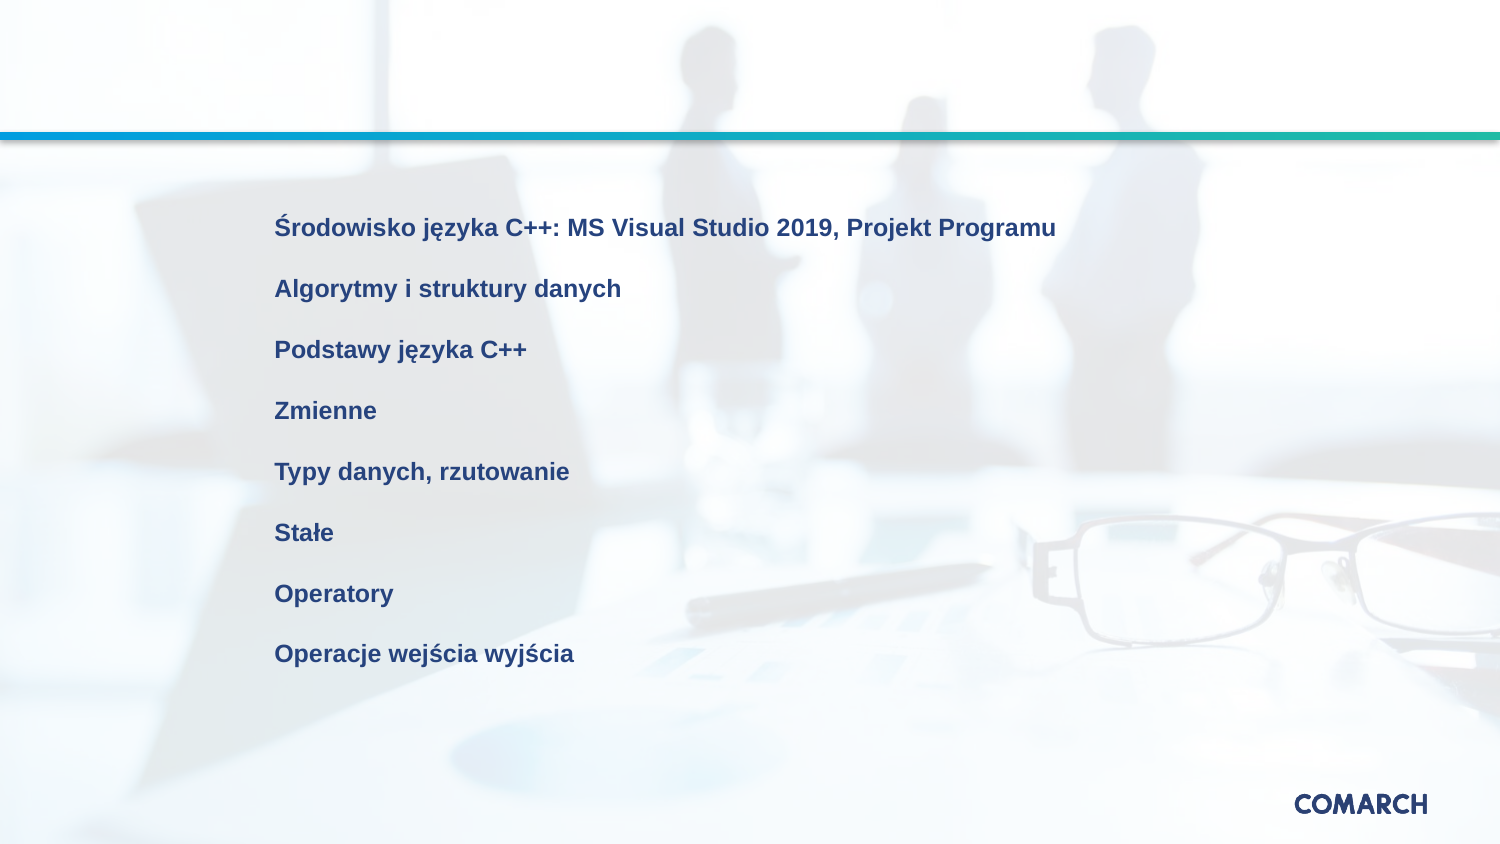

#

Środowisko języka C++: MS Visual Studio 2019, Projekt Programu

Algorytmy i struktury danych

Podstawy języka C++

Zmienne

Typy danych, rzutowanie

Stałe

Operatory

Operacje wejścia wyjścia